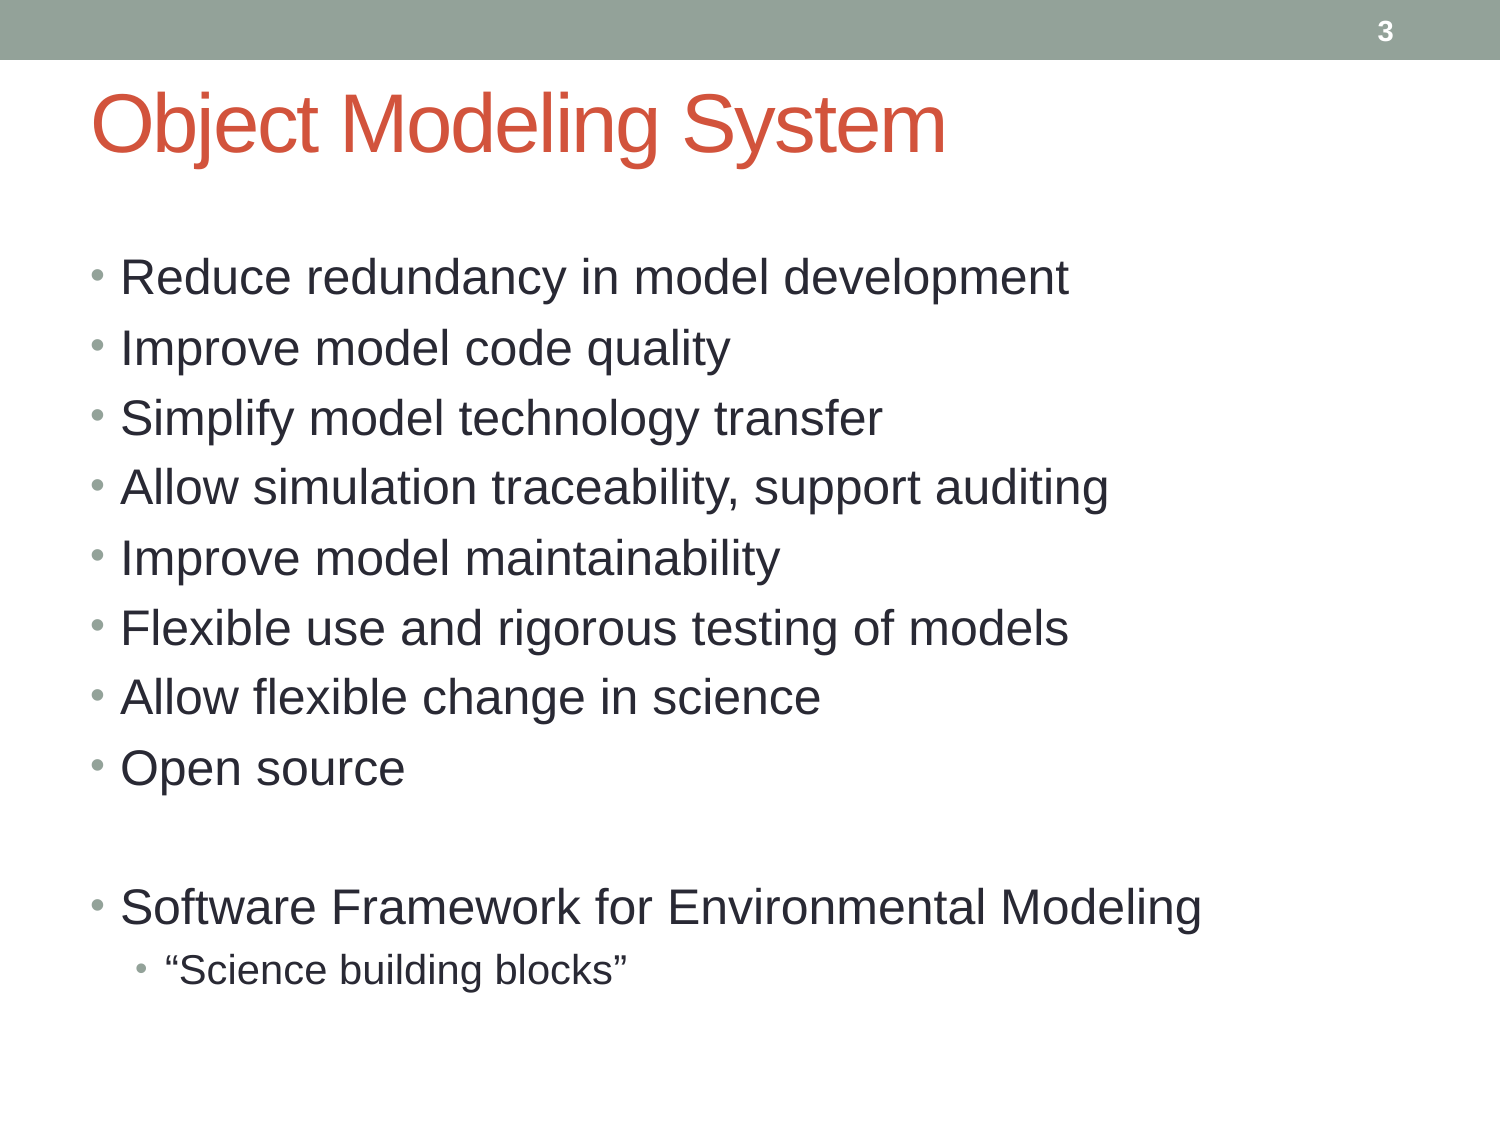

3
# Object Modeling System
Reduce redundancy in model development
Improve model code quality
Simplify model technology transfer
Allow simulation traceability, support auditing
Improve model maintainability
Flexible use and rigorous testing of models
Allow flexible change in science
Open source

Software Framework for Environmental Modeling
“Science building blocks”